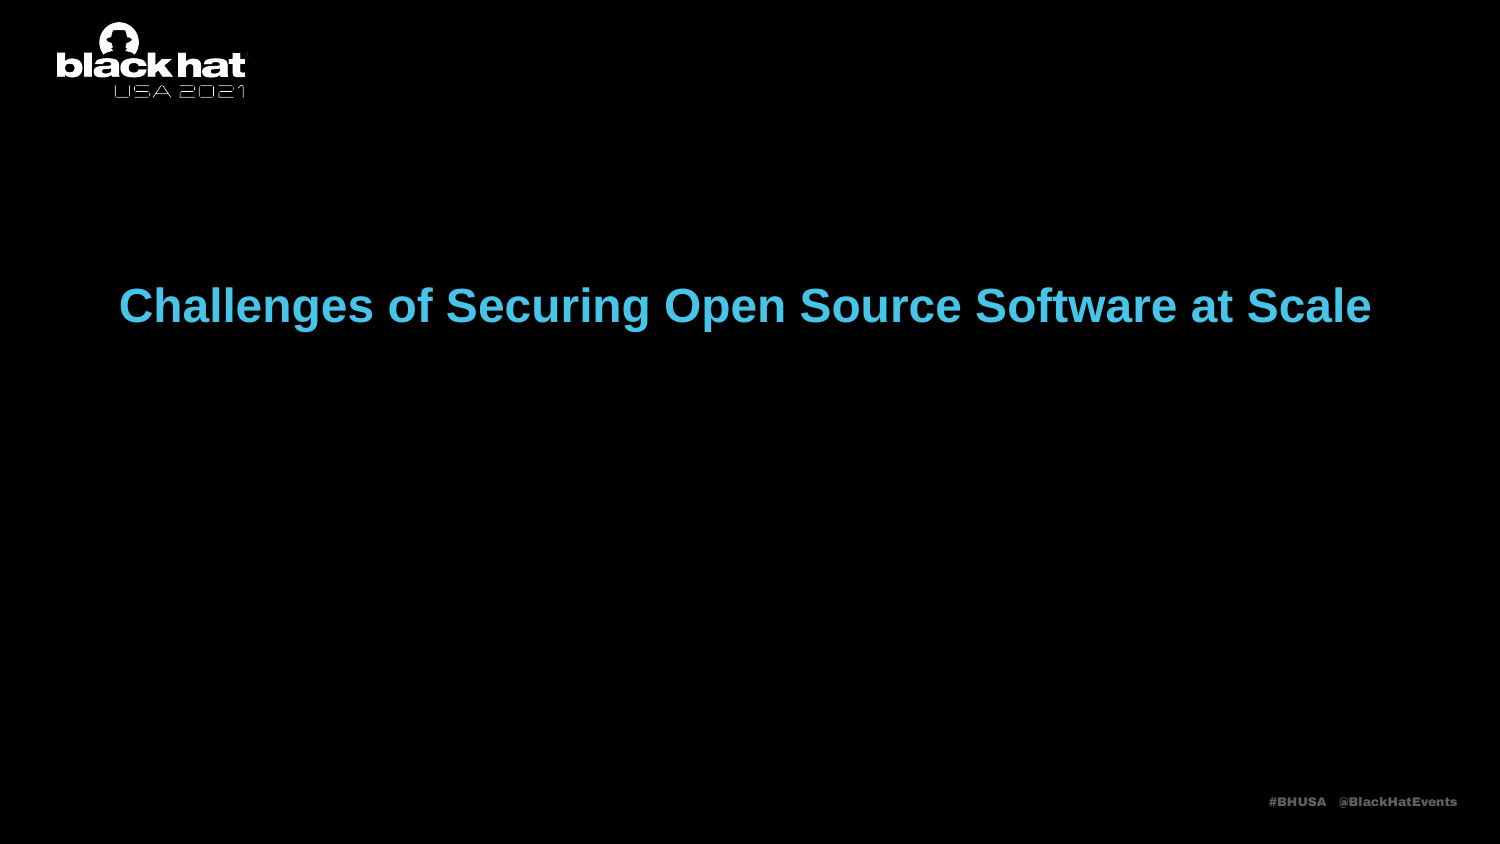

# Challenges of Securing Open Source Software at Scale